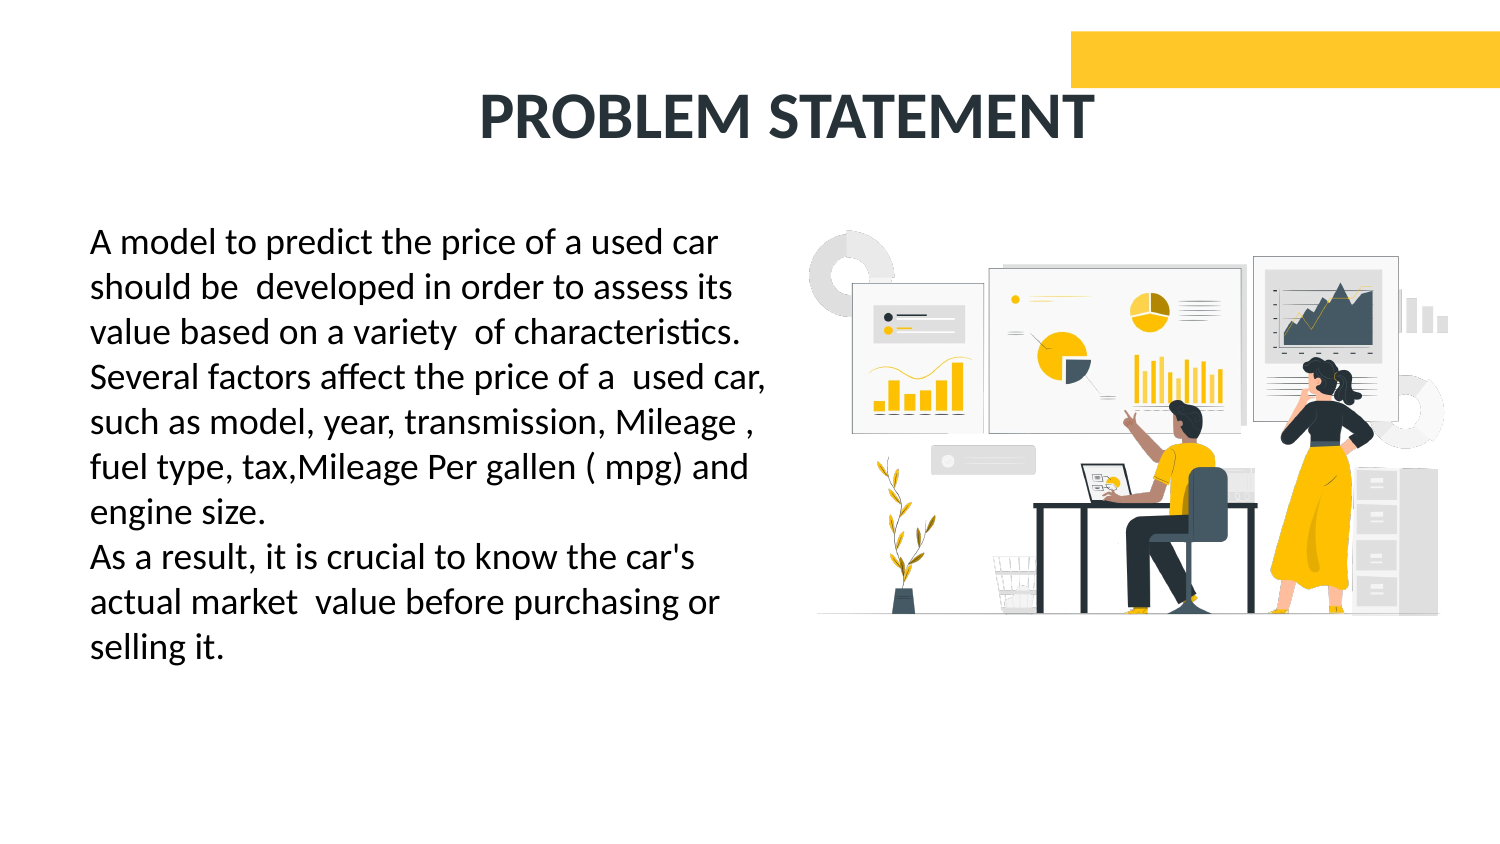

# PROBLEM STATEMENT
A model to predict the price of a used car should be  developed in order to assess its value based on a variety  of characteristics. Several factors affect the price of a  used car, such as model, year, transmission, Mileage , fuel type, tax,Mileage Per gallen ( mpg) and engine size.
As a result, it is crucial to know the car's actual market  value before purchasing or selling it.